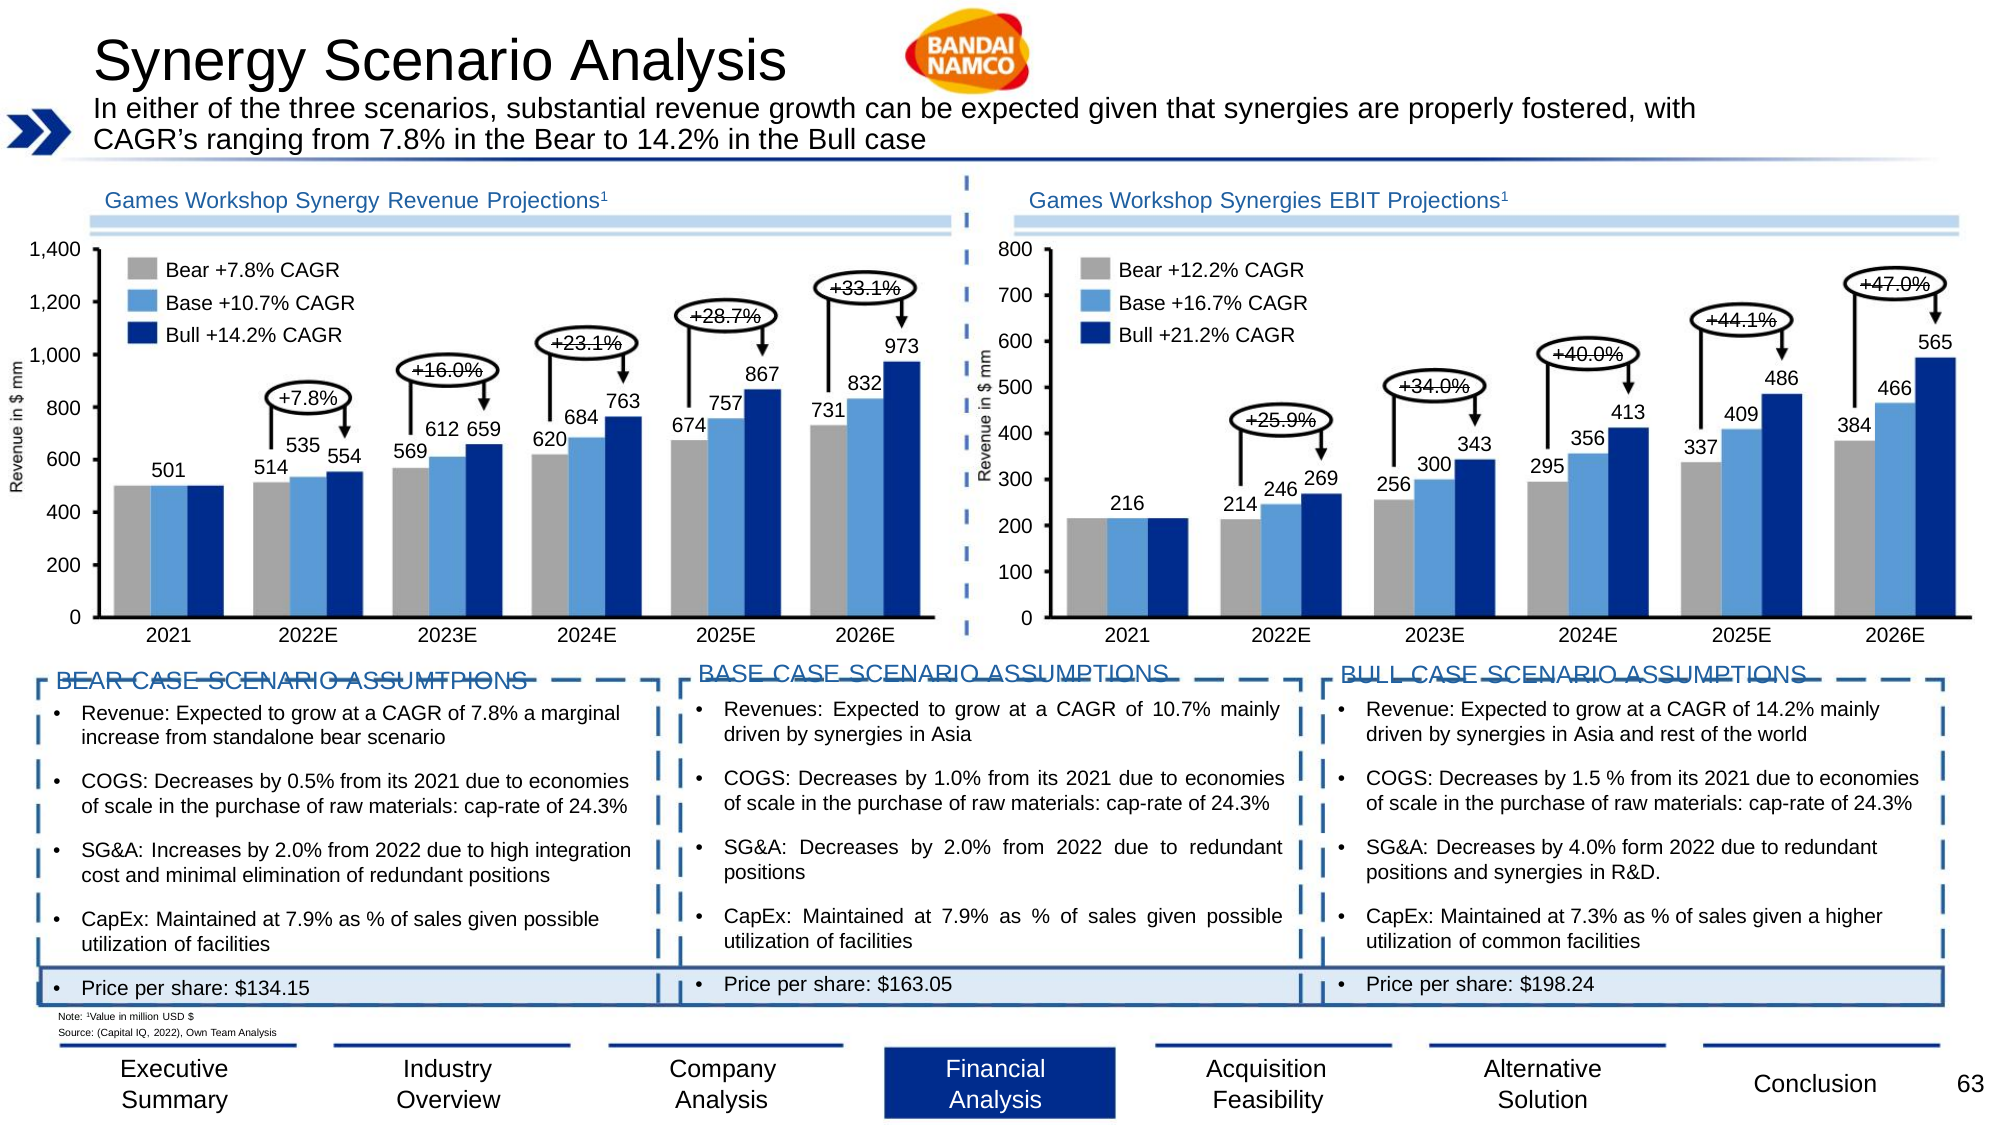

Synergy Scenario Analysis
In either of the three scenarios, substantial revenue growth can be expected given that synergies are properly fostered, with
CAGR’s ranging from 7.8% in the Bear to 14.2% in the Bull case
Games Workshop Synergy Revenue Projections1
Games Workshop Synergies EBIT Projections1
1,400
1,200
1,000
800
800
Bear +7.8% CAGR
Base +10.7% CAGR
Bull +14.2% CAGR
Bear +12.2% CAGR
Base +16.7% CAGR
Bull +21.2% CAGR
+47.0%
565
+33.1%
973
700
600
500
400
300
200
100
0
+28.7%
867
+44.1%
486
+23.1%
+40.0%
413
+16.0%
832
+34.0%
343
466
+7.8%
763
757
731
409
684
620
+25.9%
674
384
612 659
569
356
535
337
554
600
300
295
514
501
269
256
246
216
214
400
200
0
2021
2022E
2023E
2024E
2025E
2026E
2021
2022E
2023E
2024E
2025E
2026E
BASE CASE SCENARIO ASSUMPTIONS
BULL CASE SCENARIO ASSUMPTIONS
BEAR CASE SCENARIO ASSUMTPIONS
•
•
•
•
•
Revenues: Expected to grow at a CAGR of 10.7% mainly
driven by synergies in Asia
•
•
•
•
•
Revenue: Expected to grow at a CAGR of 14.2% mainly
driven by synergies in Asia and rest of the world
•
•
•
•
•
Revenue: Expected to grow at a CAGR of 7.8% a marginal
increase from standalone bear scenario
COGS: Decreases by 1.0% from its 2021 due to economies
of scale in the purchase of raw materials: cap-rate of 24.3%
COGS: Decreases by 1.5 % from its 2021 due to economies
of scale in the purchase of raw materials: cap-rate of 24.3%
COGS: Decreases by 0.5% from its 2021 due to economies
of scale in the purchase of raw materials: cap-rate of 24.3%
SG&A: Decreases by 2.0% from 2022 due to redundant
positions
SG&A: Decreases by 4.0% form 2022 due to redundant
positions and synergies in R&D.
SG&A: Increases by 2.0% from 2022 due to high integration
cost and minimal elimination of redundant positions
CapEx: Maintained at 7.9% as % of sales given possible
utilization of facilities
CapEx: Maintained at 7.3% as % of sales given a higher
utilization of common facilities
CapEx: Maintained at 7.9% as % of sales given possible
utilization of facilities
Price per share: $163.05
Price per share: $198.24
Price per share: $134.15
Note: 1Value in million USD $
Source: (Capital IQ, 2022), Own Team Analysis
Executive
Summary
Industry
Overview
Company
Analysis
Financial
Analysis
Acquisition
Feasibility
Alternative
Solution
Conclusion
63